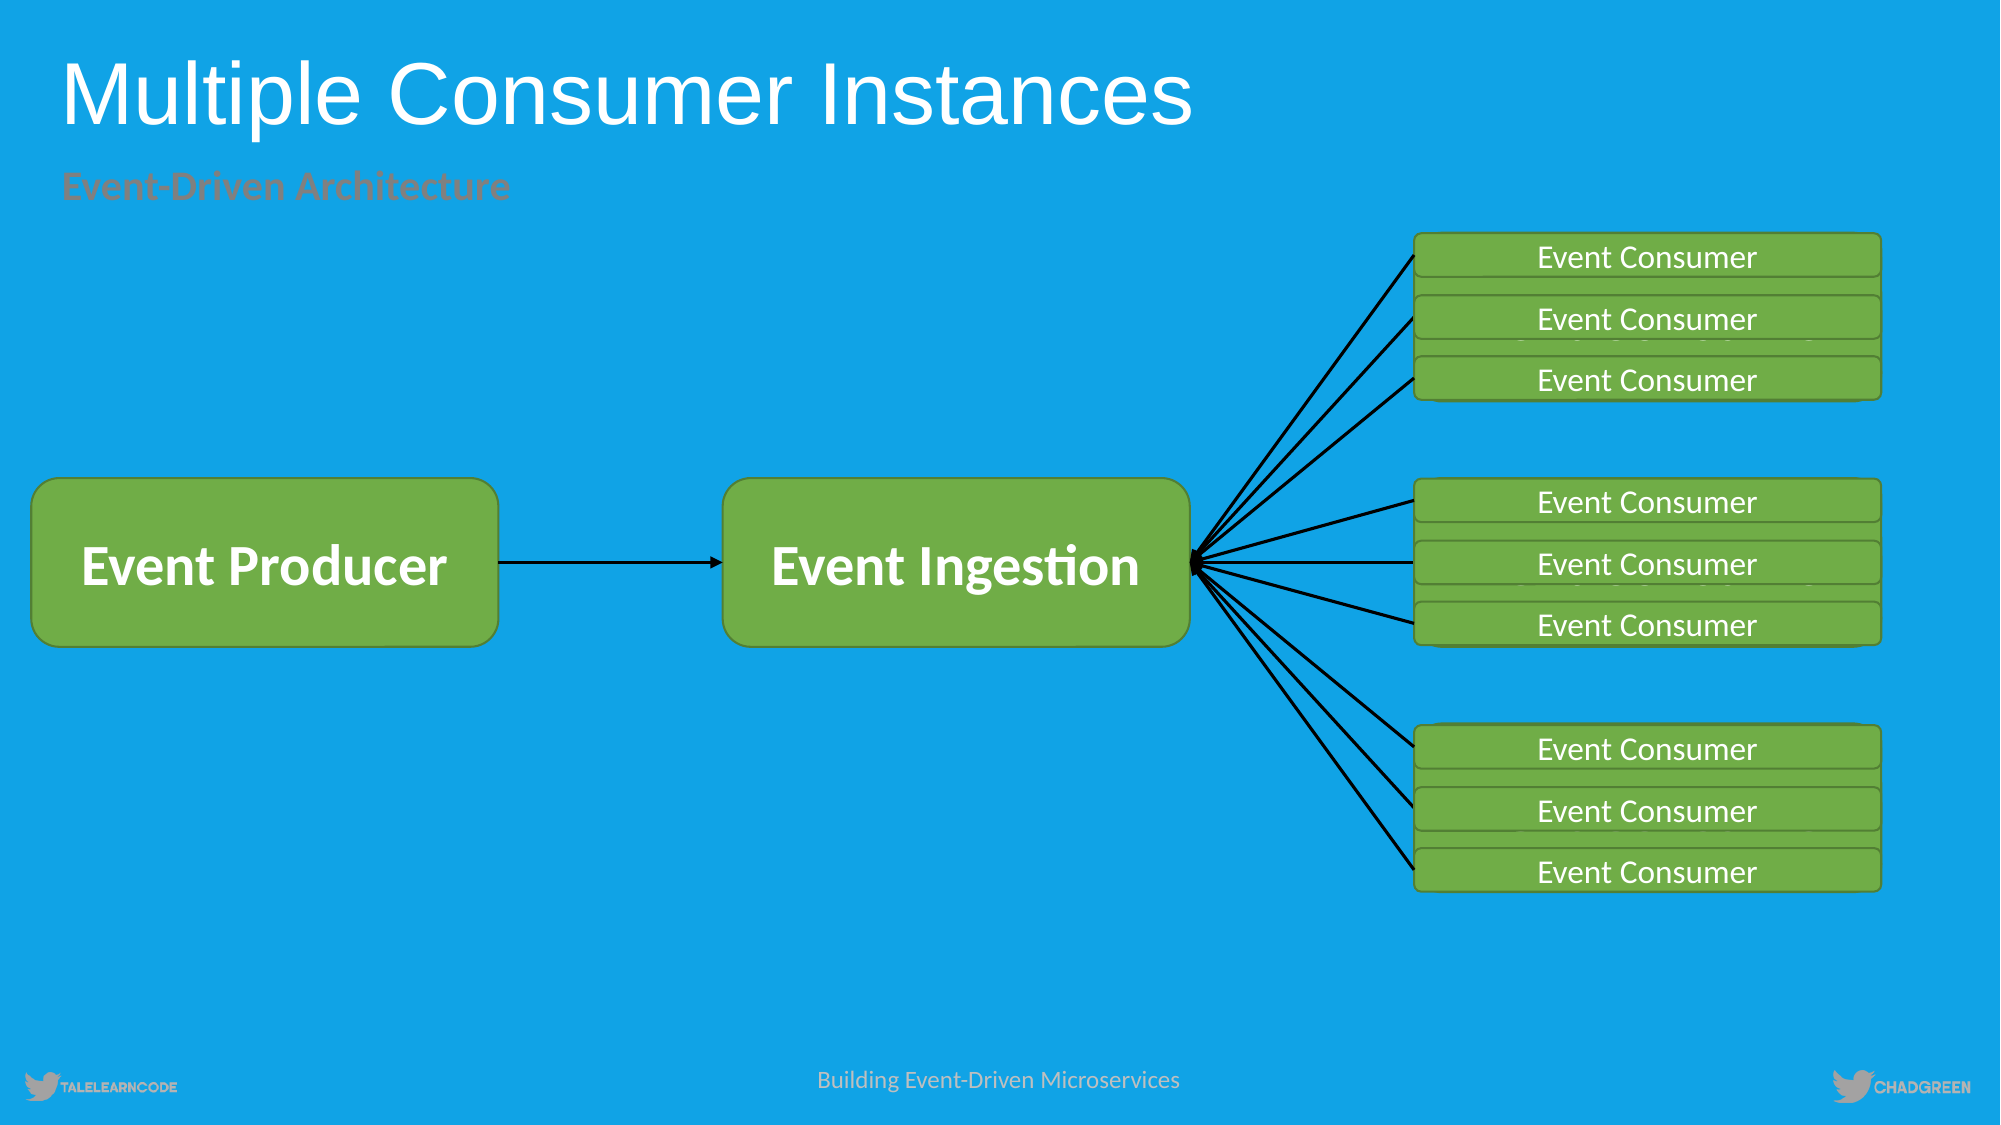

# Multiple Consumer Instances
Event-Driven Architecture
Event Consumer
Event Consumer
Event Consumer
Event Consumer
Event Producer
Event Ingestion
Event Consumer
Event Consumer
Event Consumer
Event Consumer
Event Consumer
Event Consumer
Event Consumer
Event Consumer